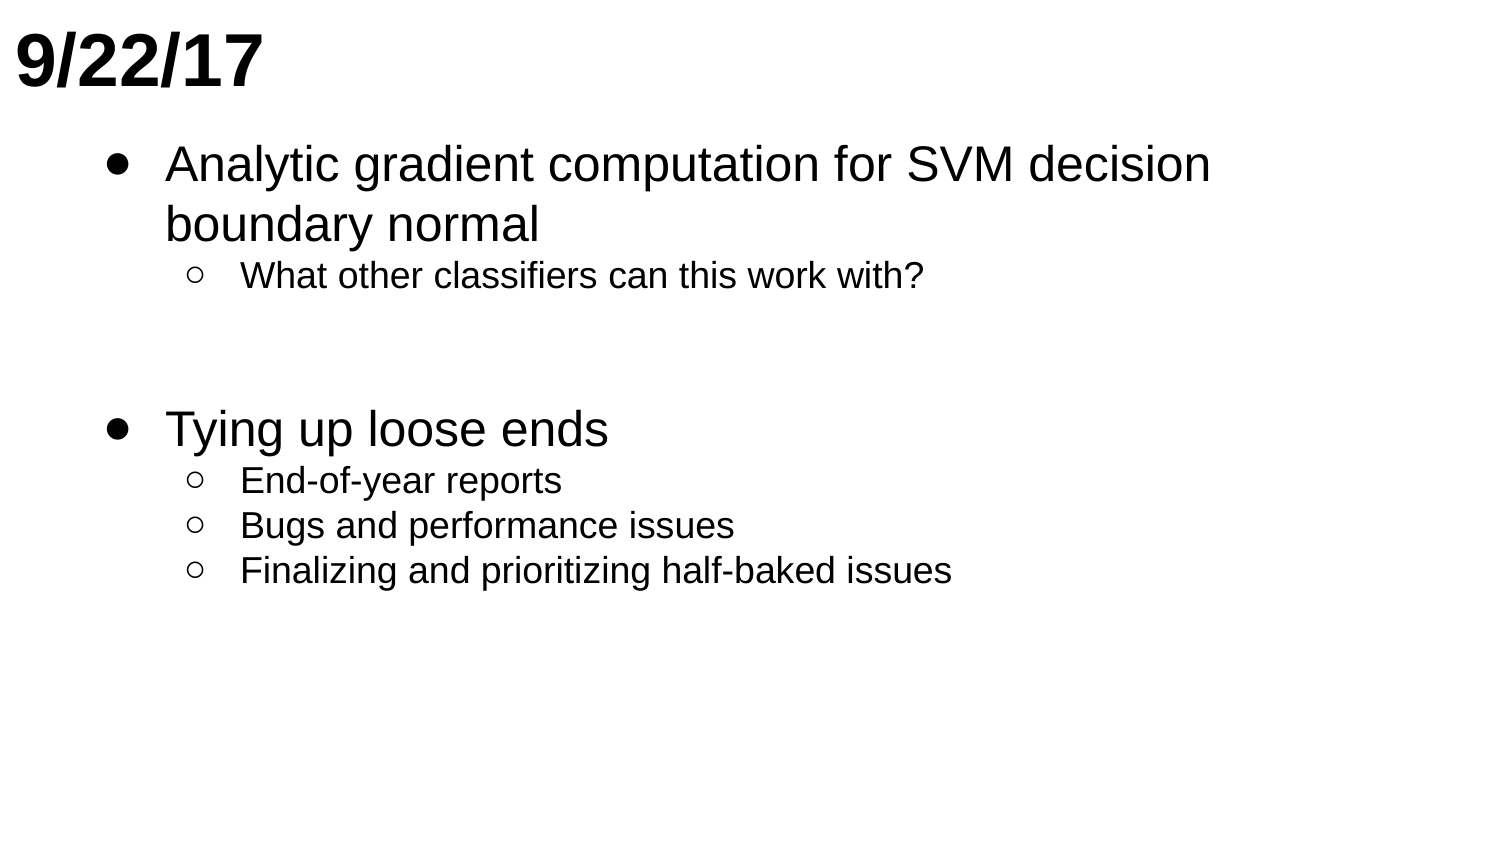

# 9/22/17
Analytic gradient computation for SVM decision boundary normal
What other classifiers can this work with?

Tying up loose ends
End-of-year reports
Bugs and performance issues
Finalizing and prioritizing half-baked issues